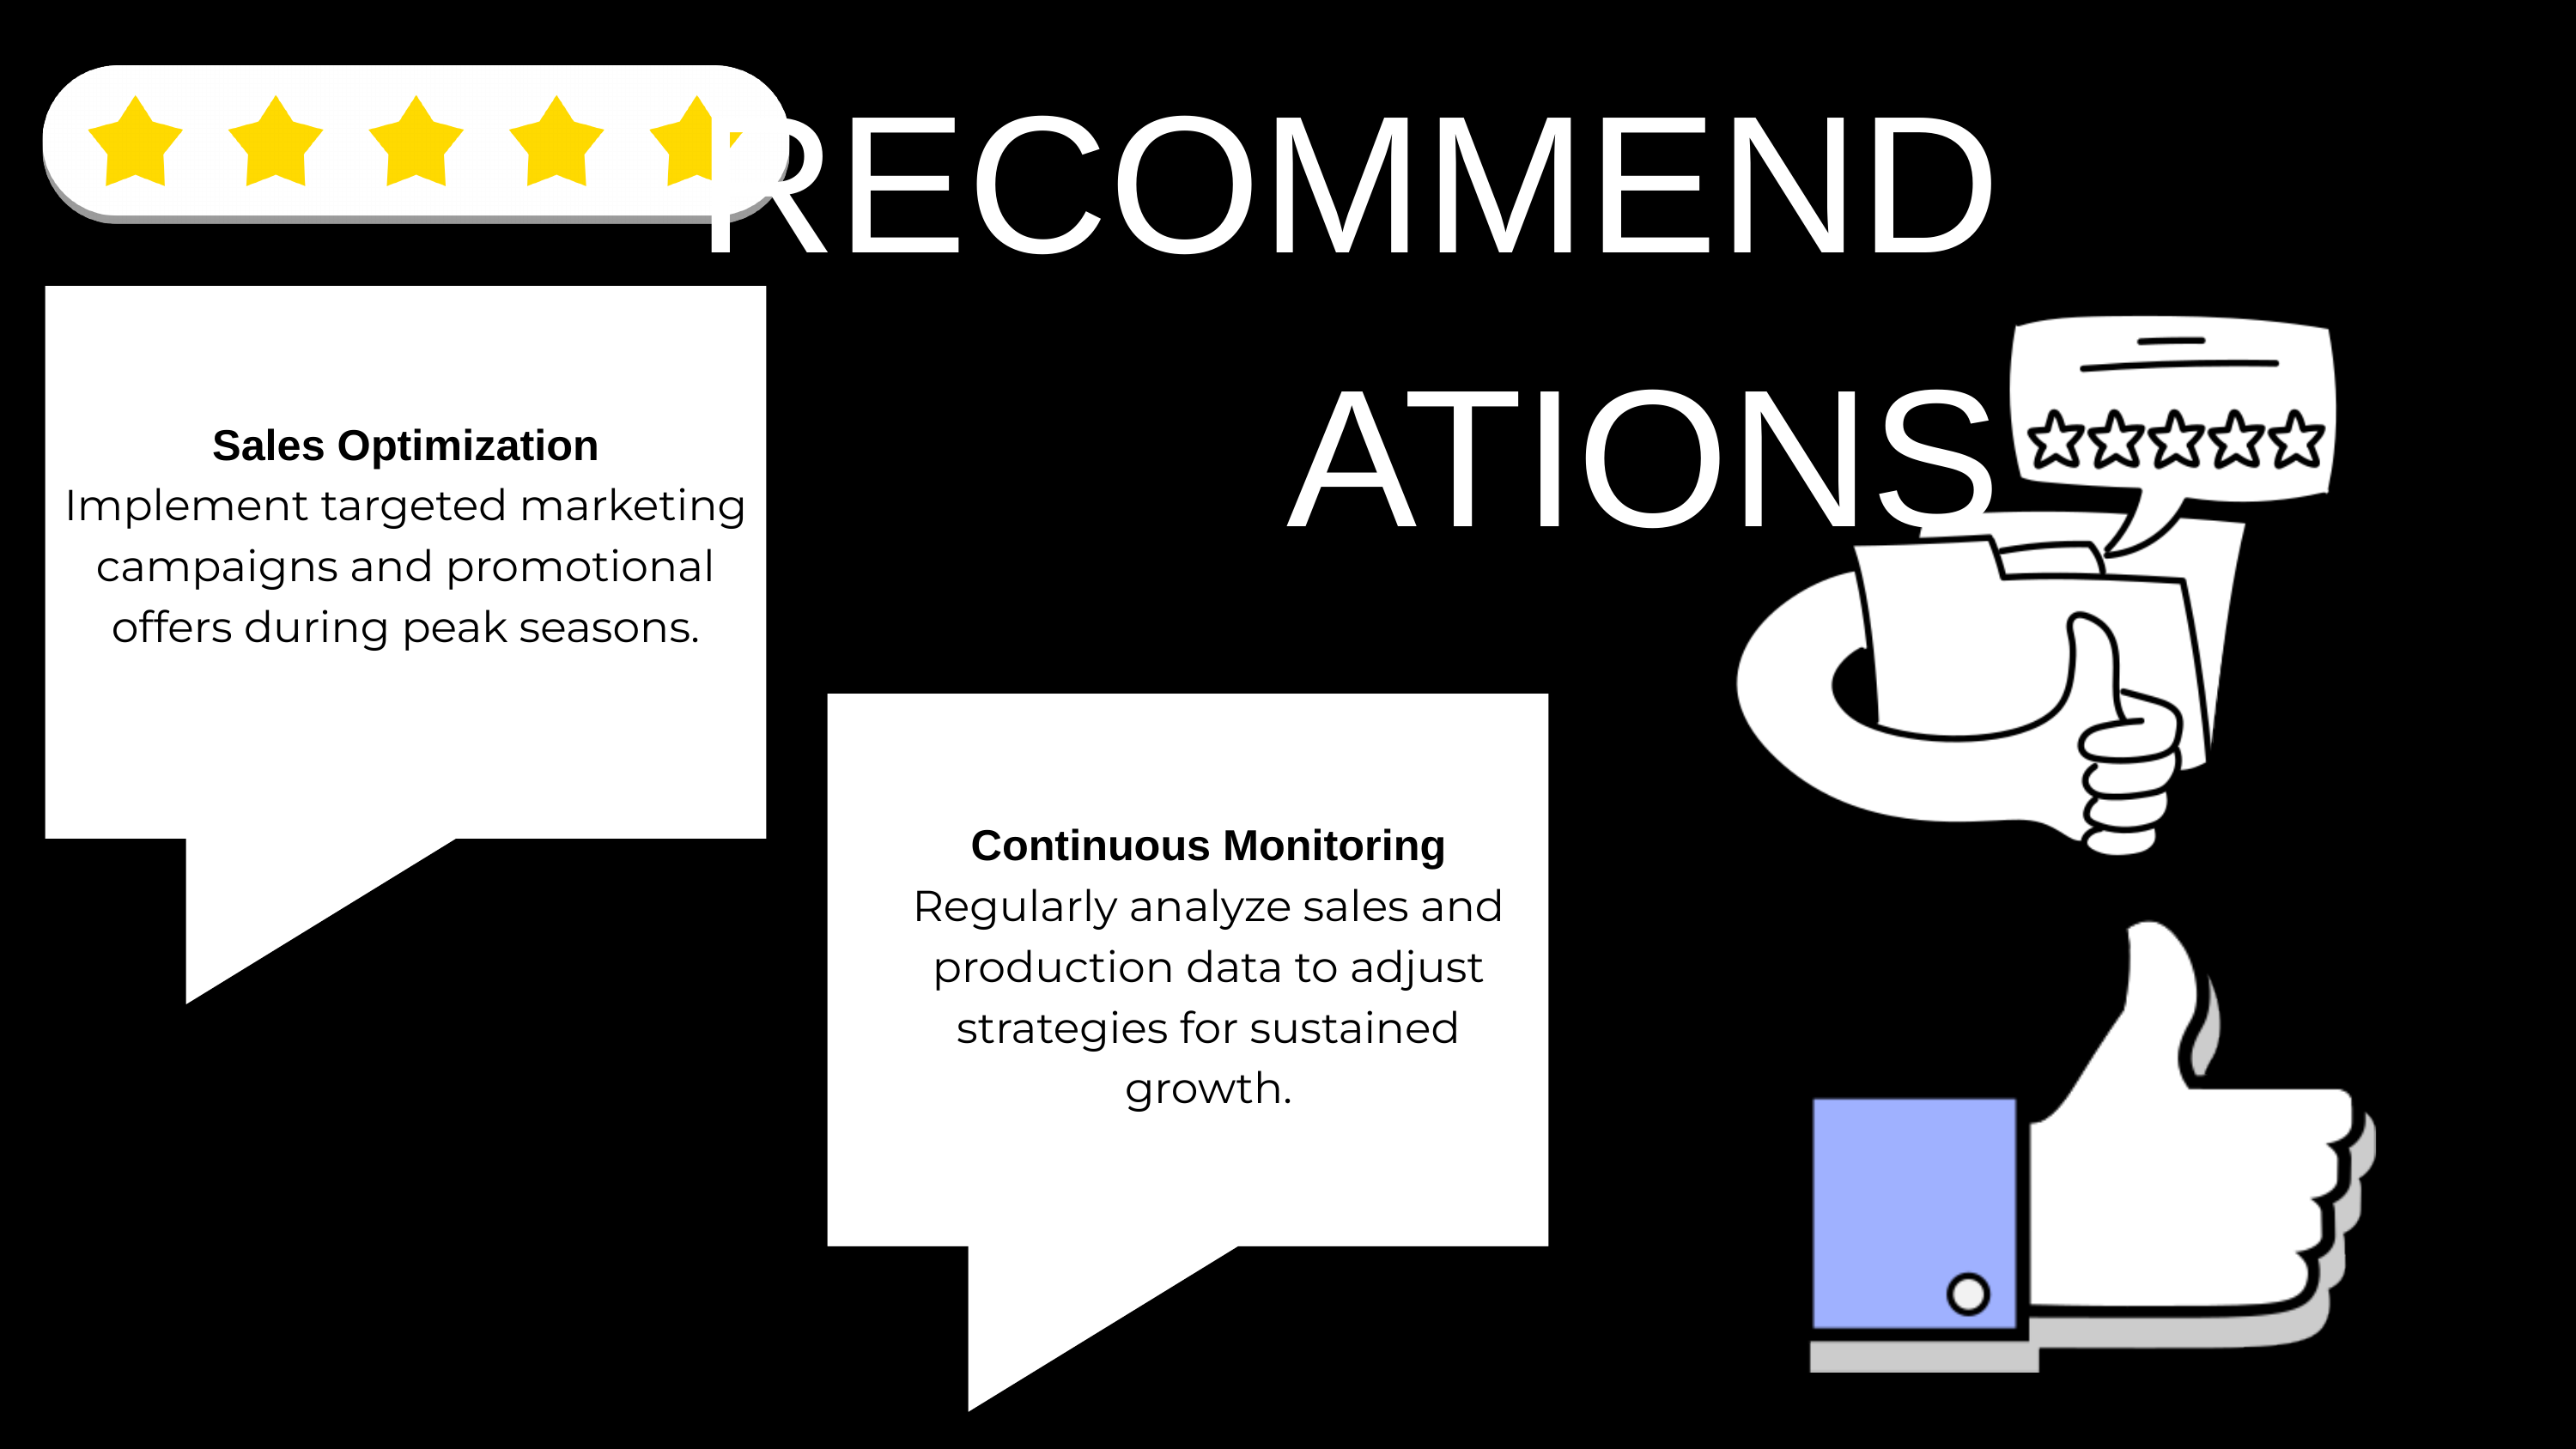

RECOMMENDATIONS

Sales Optimization
Implement targeted marketing campaigns and promotional offers during peak seasons.

Continuous Monitoring
Regularly analyze sales and production data to adjust strategies for sustained growth.